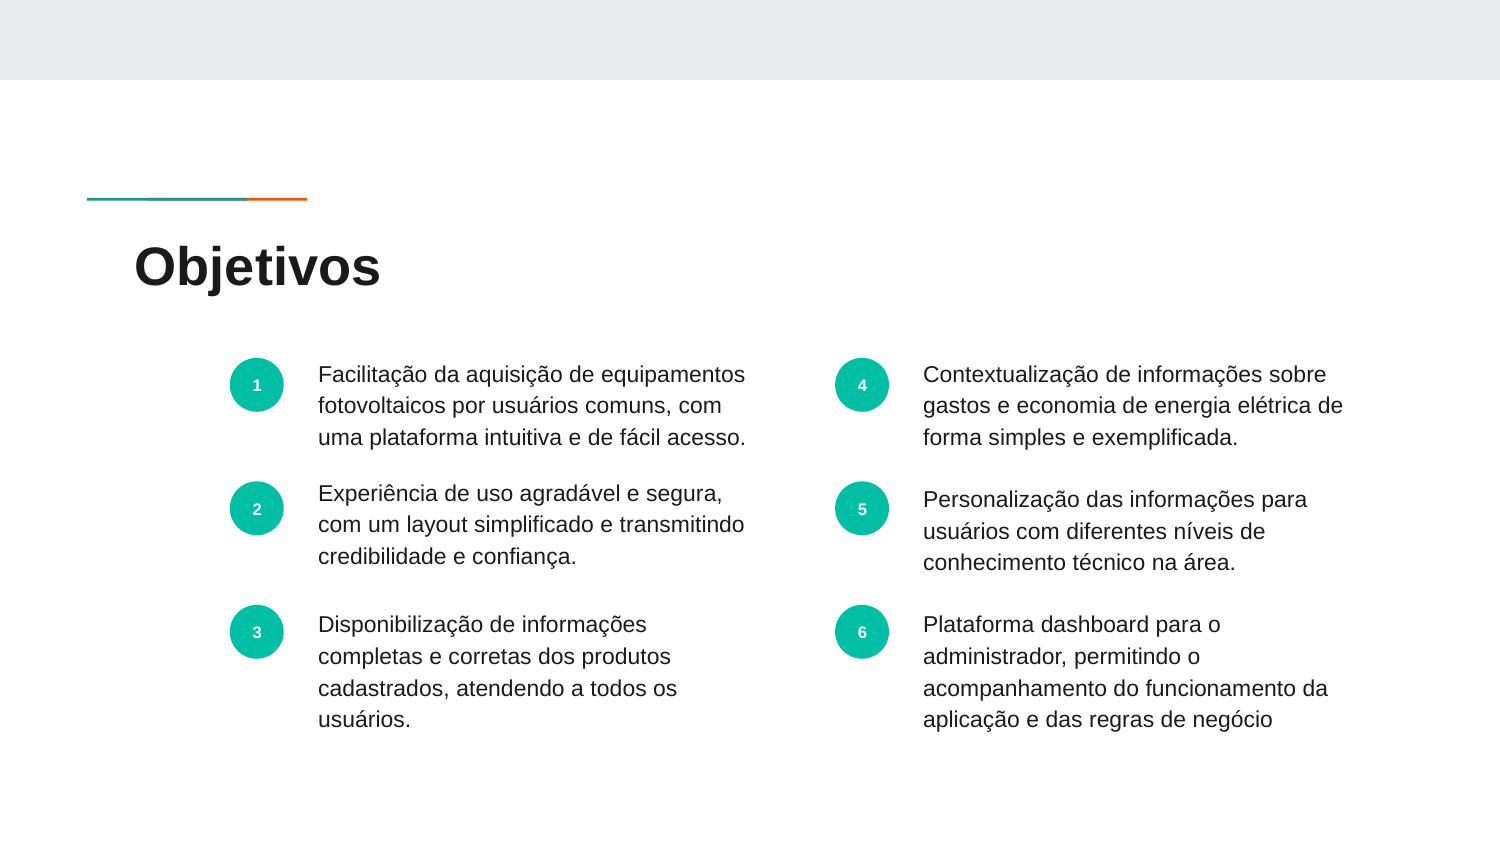

# Objetivos
Facilitação da aquisição de equipamentos fotovoltaicos por usuários comuns, com uma plataforma intuitiva e de fácil acesso.
Contextualização de informações sobre gastos e economia de energia elétrica de forma simples e exemplificada.
1
4
Experiência de uso agradável e segura, com um layout simplificado e transmitindo credibilidade e confiança.
Personalização das informações para usuários com diferentes níveis de conhecimento técnico na área.
2
5
Disponibilização de informações completas e corretas dos produtos cadastrados, atendendo a todos os usuários.
Plataforma dashboard para o administrador, permitindo o acompanhamento do funcionamento da aplicação e das regras de negócio
3
6